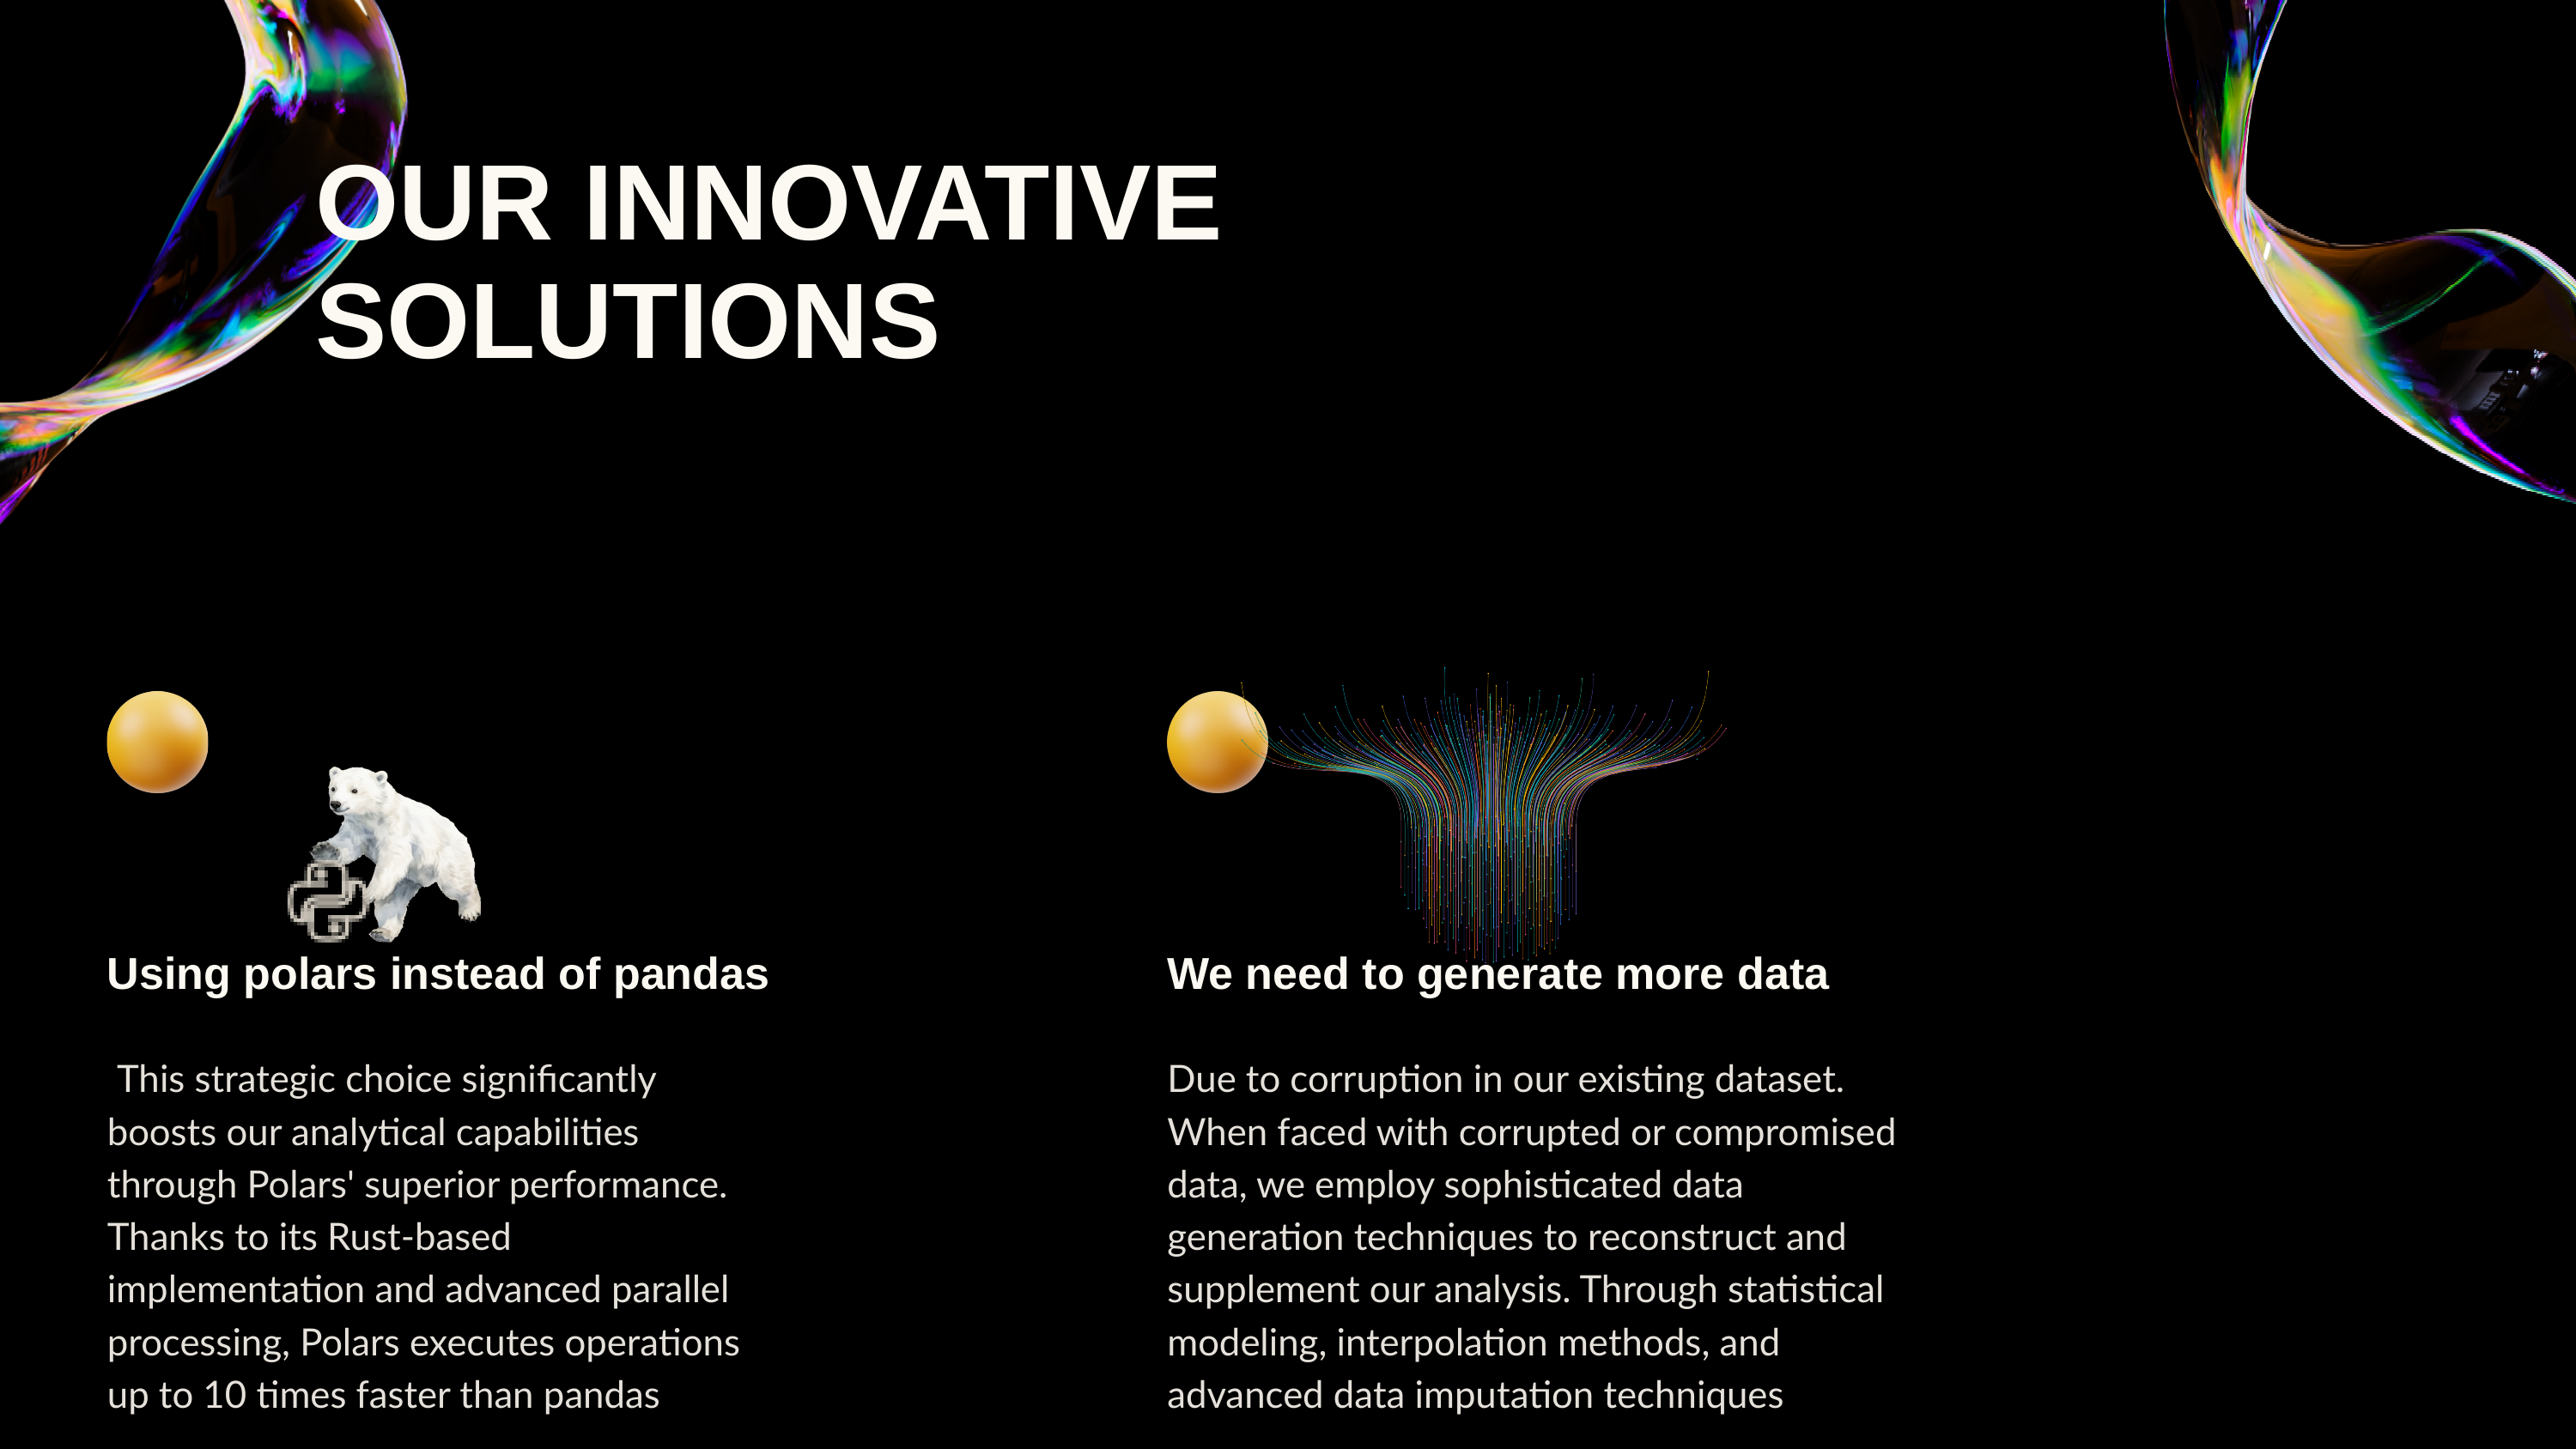

OUR INNOVATIVE SOLUTIONS

Using polars instead of pandas
We need to generate more data
 This strategic choice significantly boosts our analytical capabilities through Polars' superior performance. Thanks to its Rust-based implementation and advanced parallel processing, Polars executes operations up to 10 times faster than pandas
Due to corruption in our existing dataset. When faced with corrupted or compromised data, we employ sophisticated data generation techniques to reconstruct and supplement our analysis. Through statistical modeling, interpolation methods, and advanced data imputation techniques